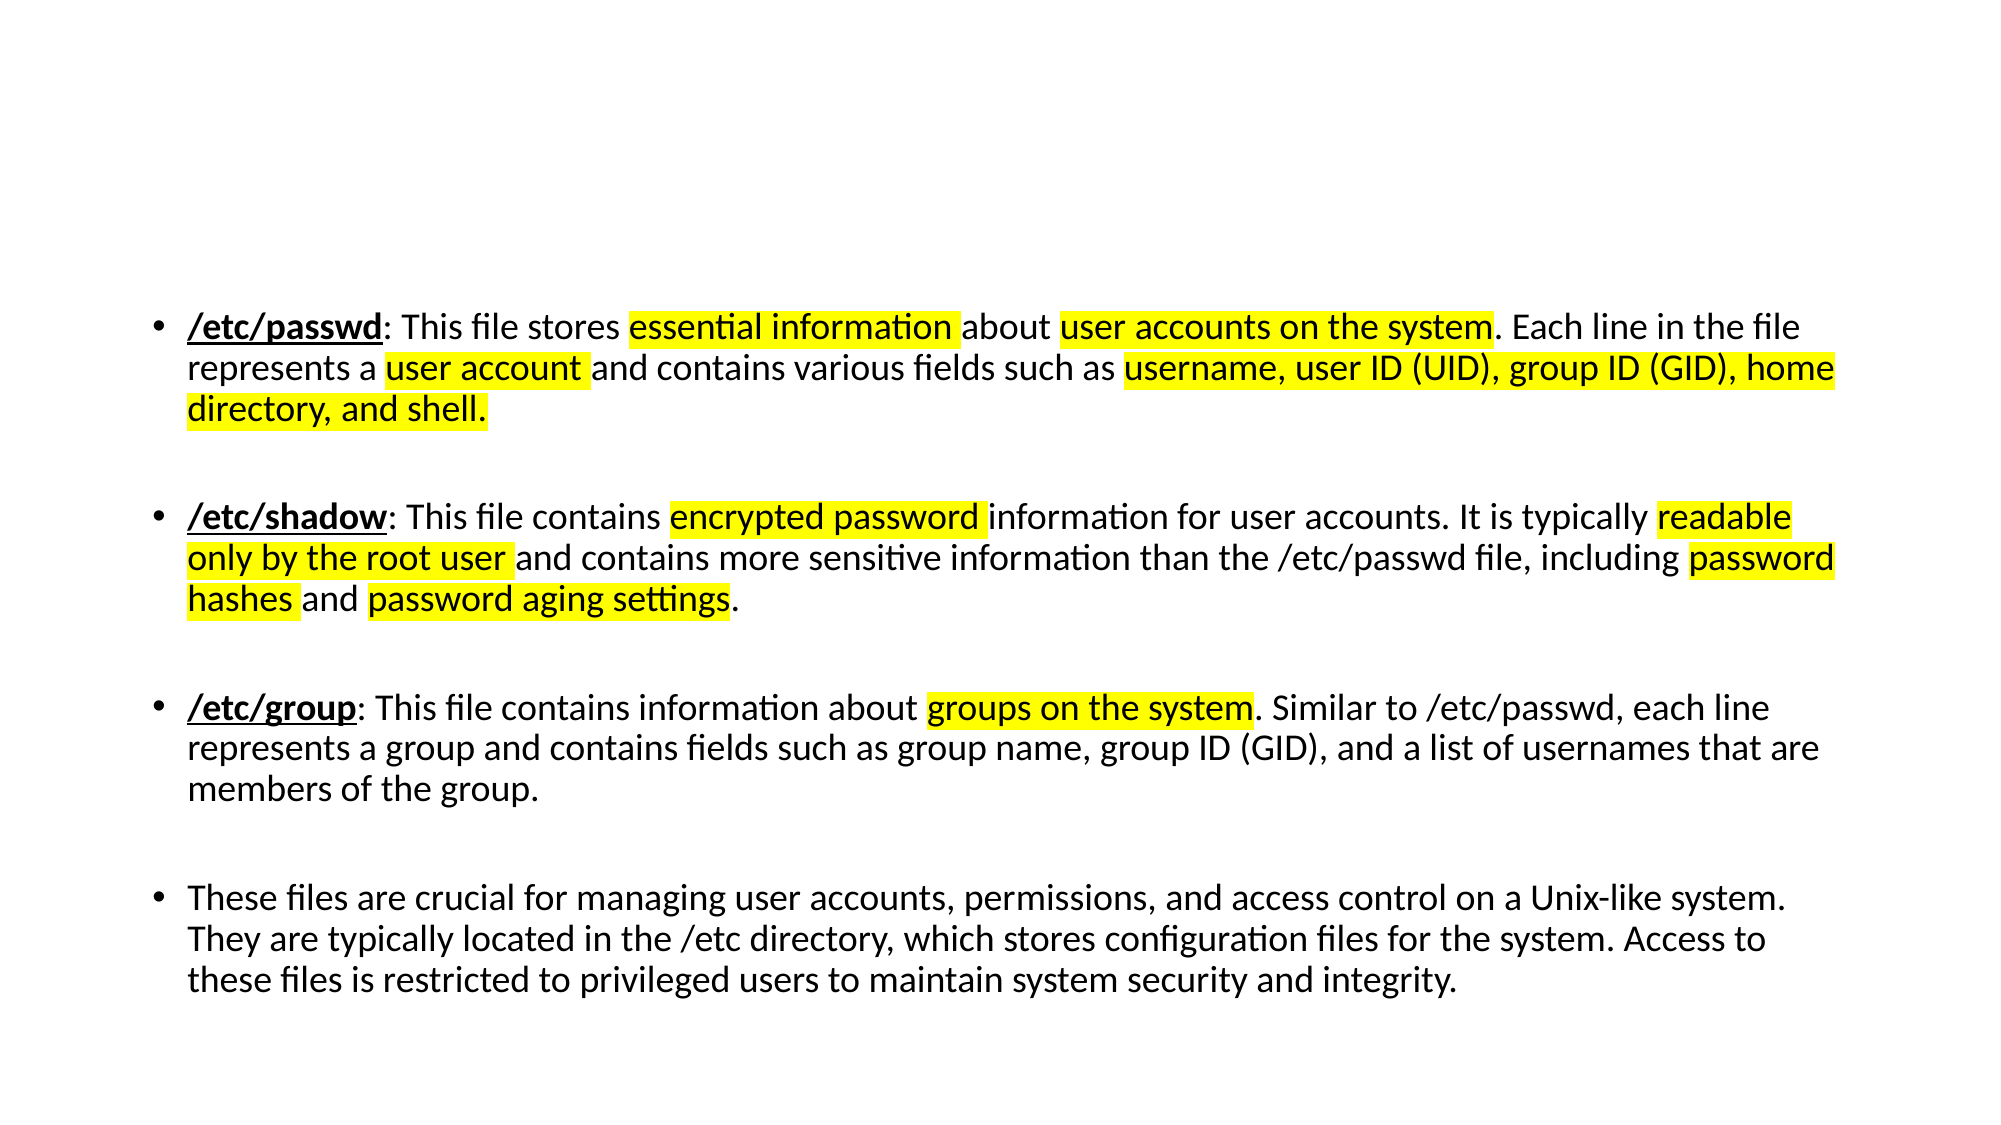

#
/etc/passwd: This file stores essential information about user accounts on the system. Each line in the file represents a user account and contains various fields such as username, user ID (UID), group ID (GID), home directory, and shell.

/etc/shadow: This file contains encrypted password information for user accounts. It is typically readable only by the root user and contains more sensitive information than the /etc/passwd file, including password hashes and password aging settings.

/etc/group: This file contains information about groups on the system. Similar to /etc/passwd, each line represents a group and contains fields such as group name, group ID (GID), and a list of usernames that are members of the group.

These files are crucial for managing user accounts, permissions, and access control on a Unix-like system. They are typically located in the /etc directory, which stores configuration files for the system. Access to these files is restricted to privileged users to maintain system security and integrity.